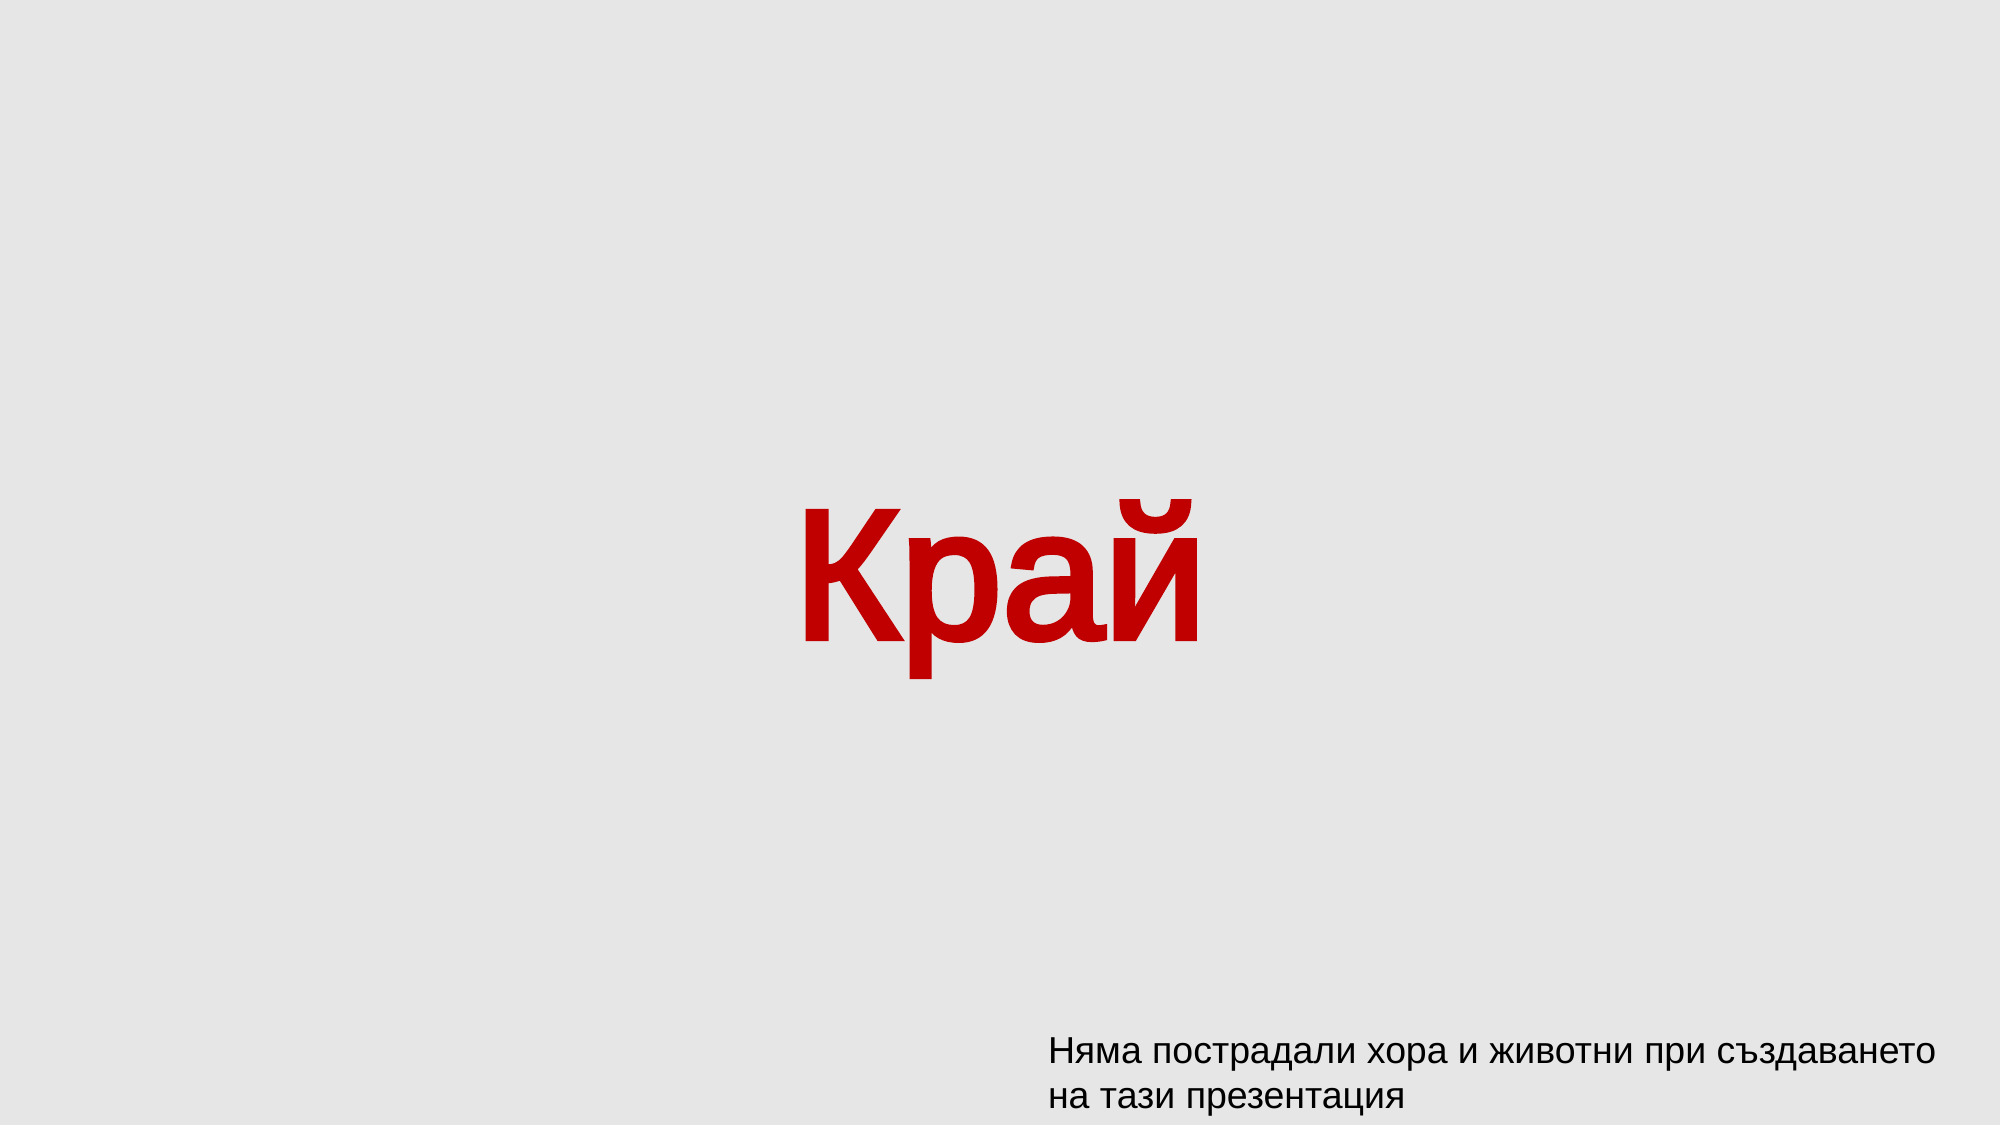

Край
Няма пострадали хора и животни при създаването на тази презентация